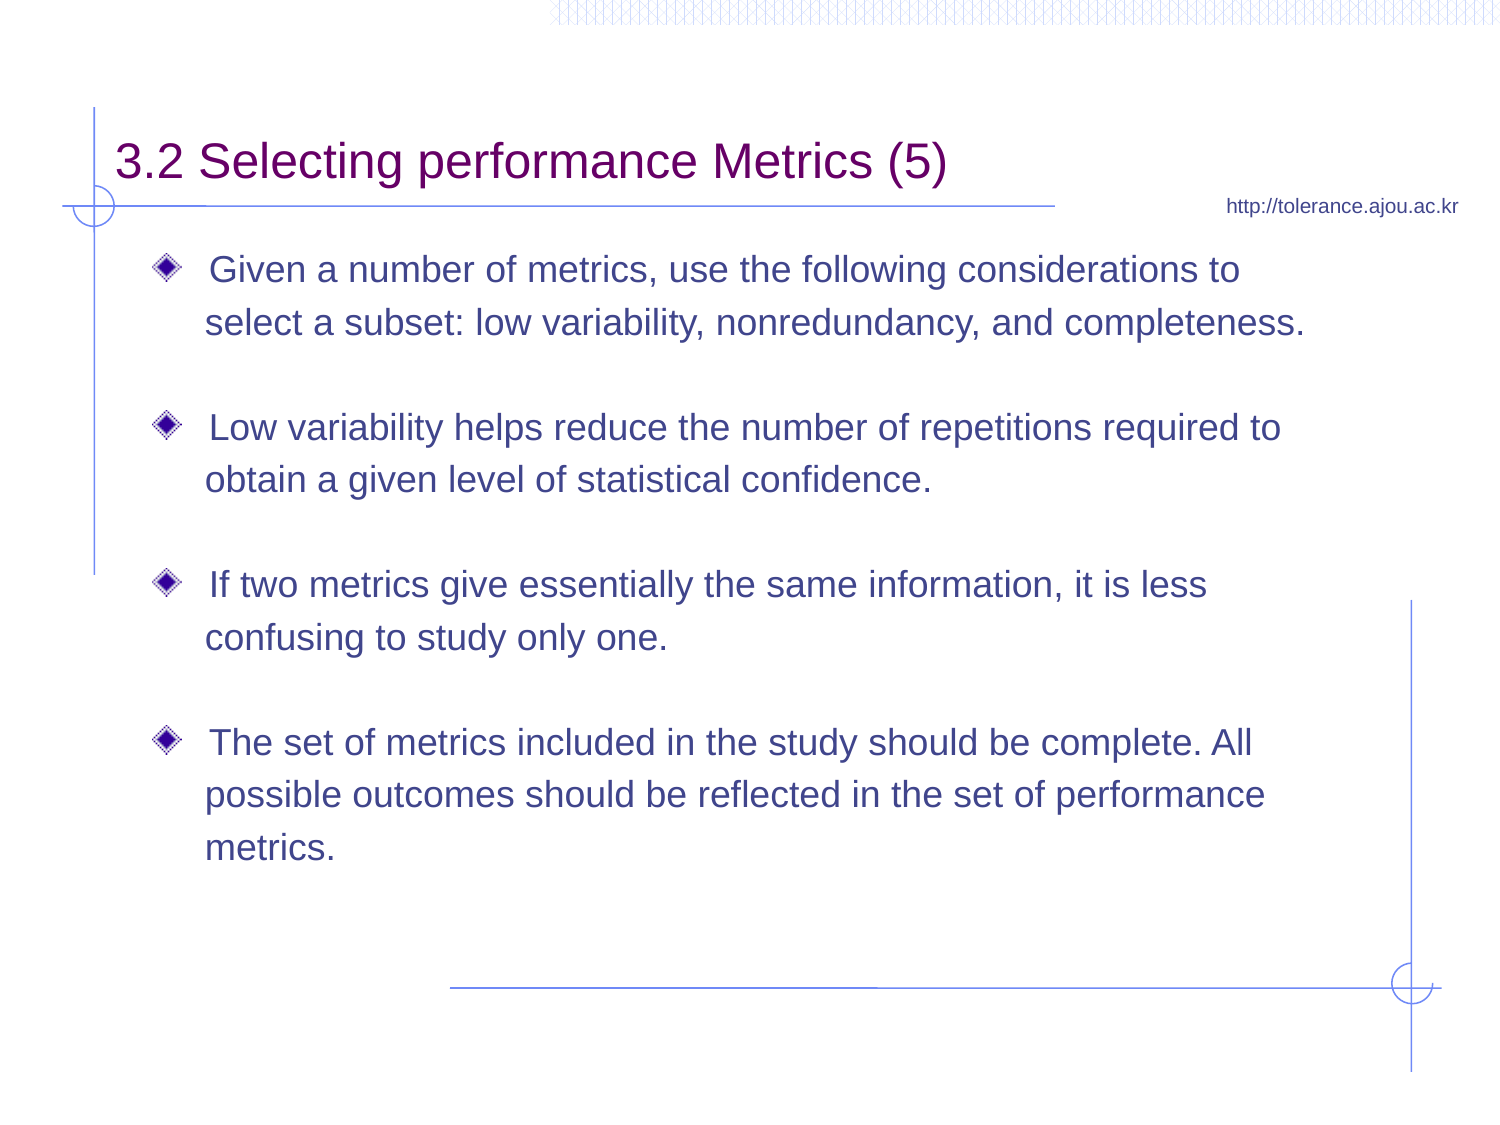

# 3.2 Selecting performance Metrics (5)
Given a number of metrics, use the following considerations to
     select a subset: low variability, nonredundancy, and completeness.

Low variability helps reduce the number of repetitions required to
     obtain a given level of statistical confidence.

If two metrics give essentially the same information, it is less
     confusing to study only one.

The set of metrics included in the study should be complete. All
     possible outcomes should be reflected in the set of performance
     metrics.